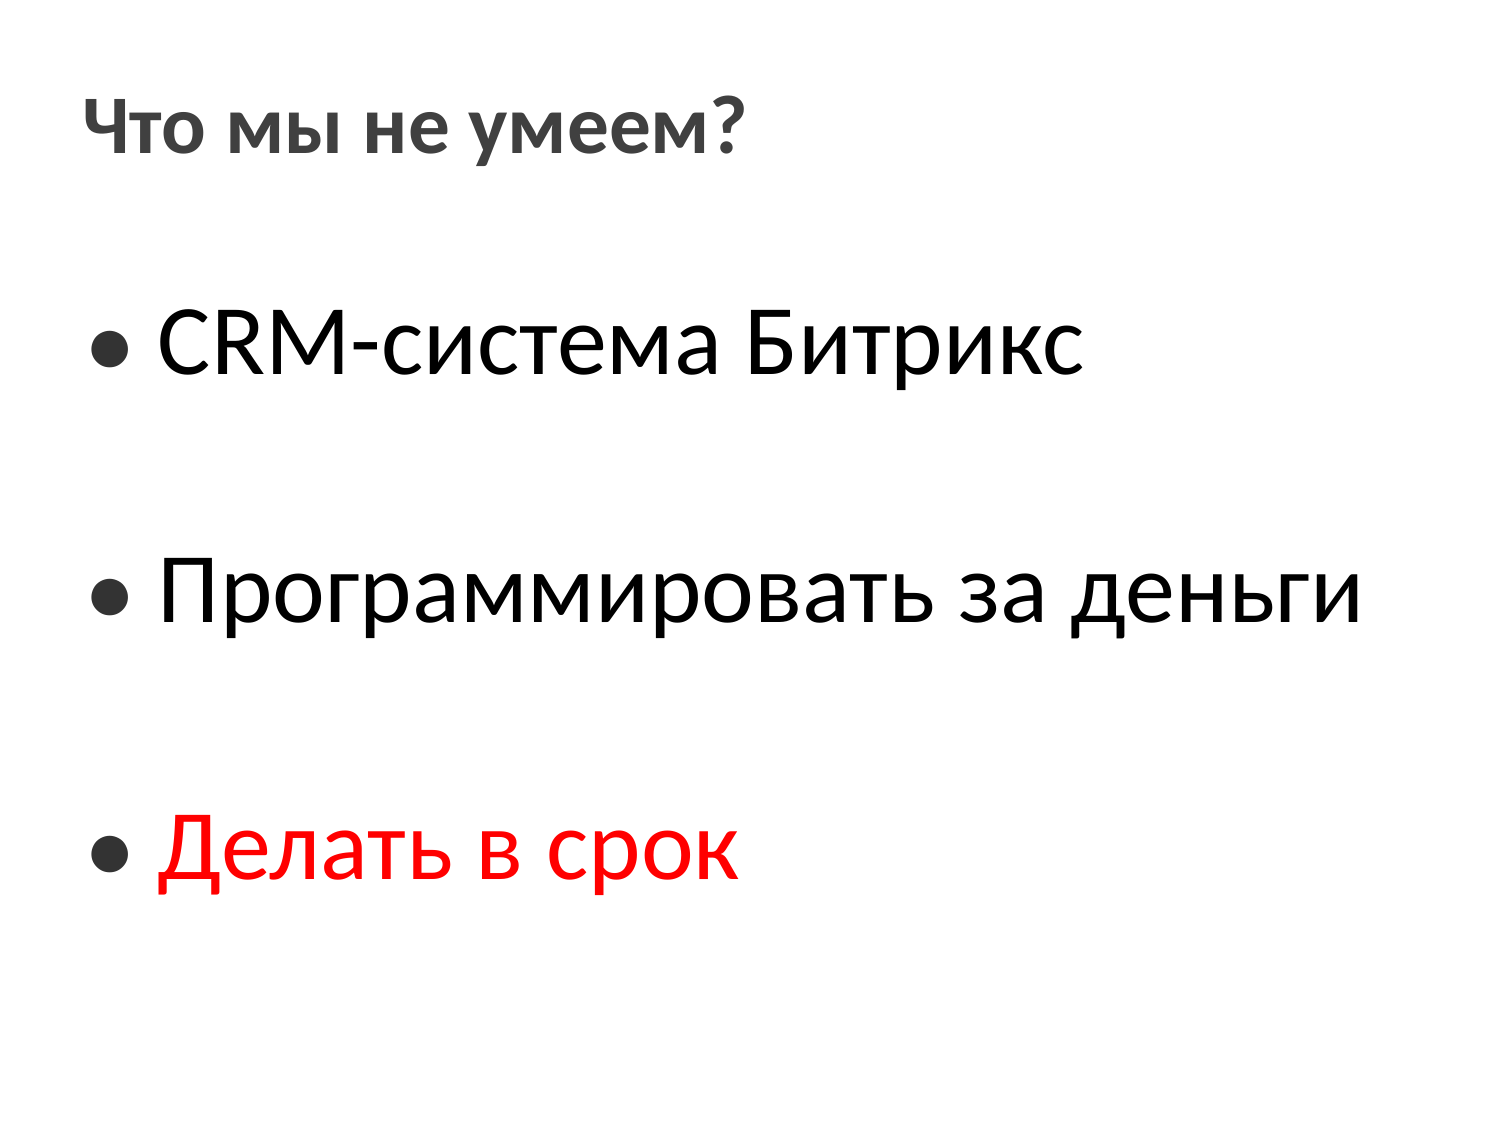

Что мы не умеем?
 CRM-система Битрикс

 Программировать за деньги

 Делать в срок